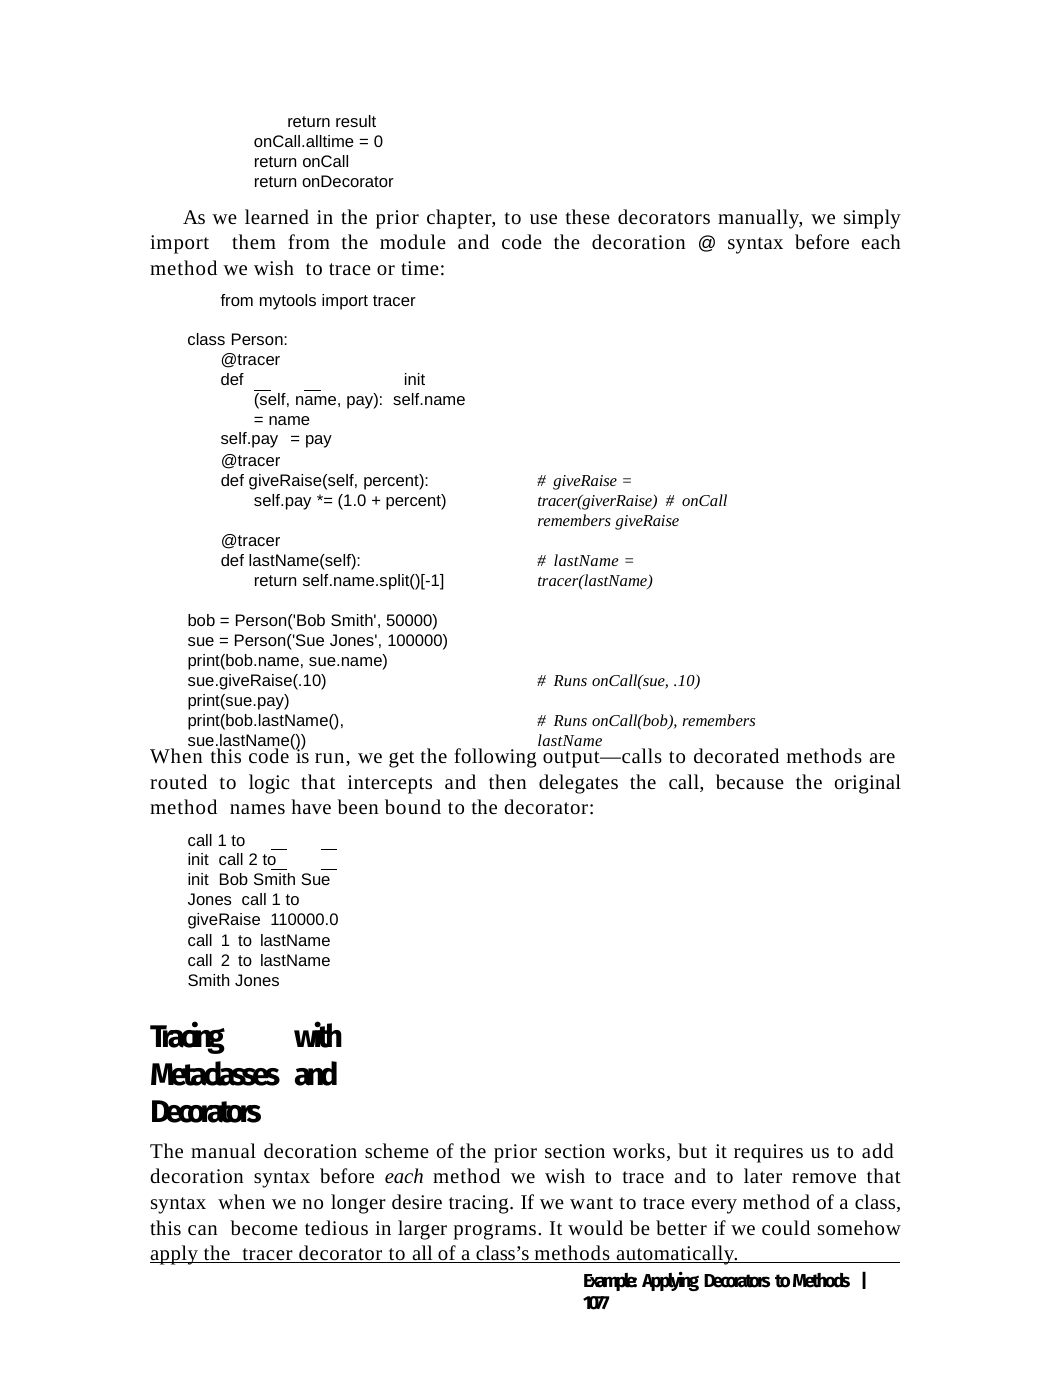

return result  onCall.alltime = 0  return onCall
return onDecorator
As we learned in the prior chapter, to use these decorators manually, we simply import  them from the module and code the decoration @ syntax before each method we wish  to trace or time:
from mytools import tracer

class Person:  @tracer
def		init (self, name, pay):  self.name = name
self.pay = pay

@tracer
def giveRaise(self, percent):  self.pay *= (1.0 + percent)
# giveRaise = tracer(giverRaise)  # onCall remembers giveRaise
@tracer
def lastName(self):
return self.name.split()[-1]
# lastName = tracer(lastName)
bob = Person('Bob Smith', 50000)  sue = Person('Sue Jones', 100000)  print(bob.name, sue.name)  sue.giveRaise(.10)
print(sue.pay)
print(bob.lastName(), sue.lastName())
# Runs onCall(sue, .10)
# Runs onCall(bob), remembers lastName
When this code is run, we get the following output—calls to decorated methods are  routed to logic that intercepts and then delegates the call, because the original method  names have been bound to the decorator:
call 1 to	init  call 2 to	init  Bob Smith Sue Jones  call 1 to giveRaise  110000.0
call 1 to lastName  call 2 to lastName  Smith Jones

Tracing with Metaclasses and Decorators
The manual decoration scheme of the prior section works, but it requires us to add  decoration syntax before each method we wish to trace and to later remove that syntax  when we no longer desire tracing. If we want to trace every method of a class, this can  become tedious in larger programs. It would be better if we could somehow apply the  tracer decorator to all of a class’s methods automatically.

Example: Applying Decorators to Methods  | 1077